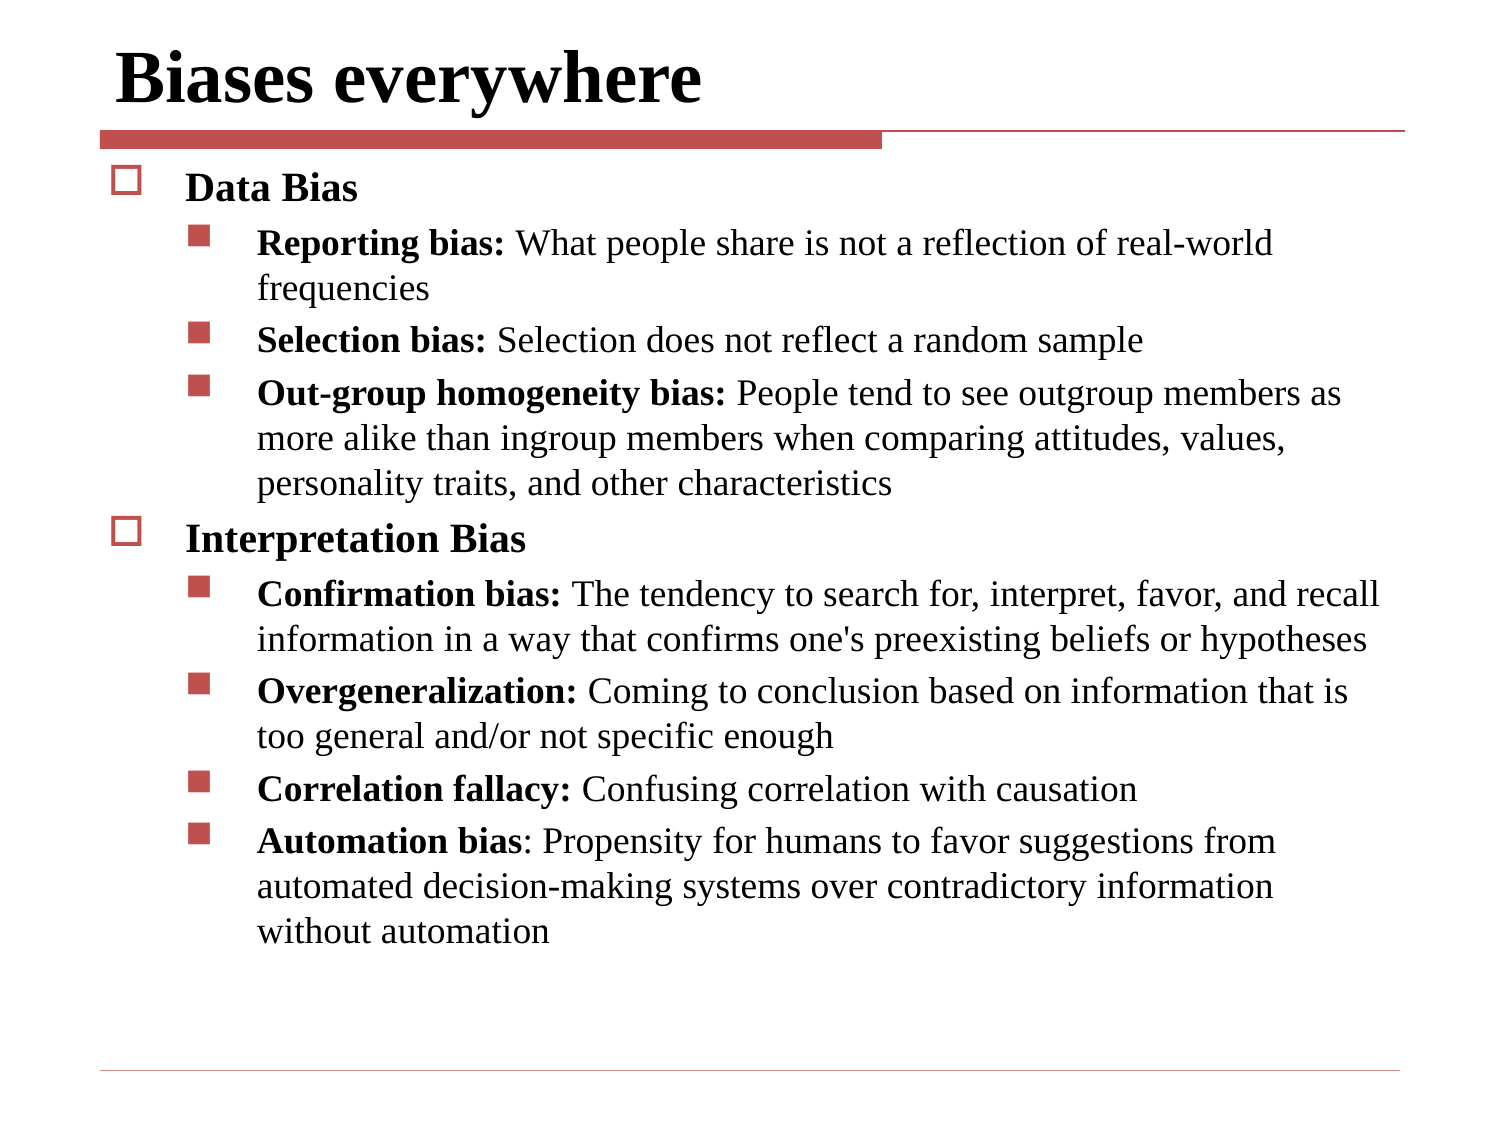

# Biases everywhere
Data Bias
Reporting bias: What people share is not a reflection of real-world frequencies
Selection bias: Selection does not reflect a random sample
Out-group homogeneity bias: People tend to see outgroup members as more alike than ingroup members when comparing attitudes, values, personality traits, and other characteristics
Interpretation Bias
Confirmation bias: The tendency to search for, interpret, favor, and recall information in a way that confirms one's preexisting beliefs or hypotheses
Overgeneralization: Coming to conclusion based on information that is too general and/or not specific enough
Correlation fallacy: Confusing correlation with causation
Automation bias: Propensity for humans to favor suggestions from automated decision-making systems over contradictory information without automation